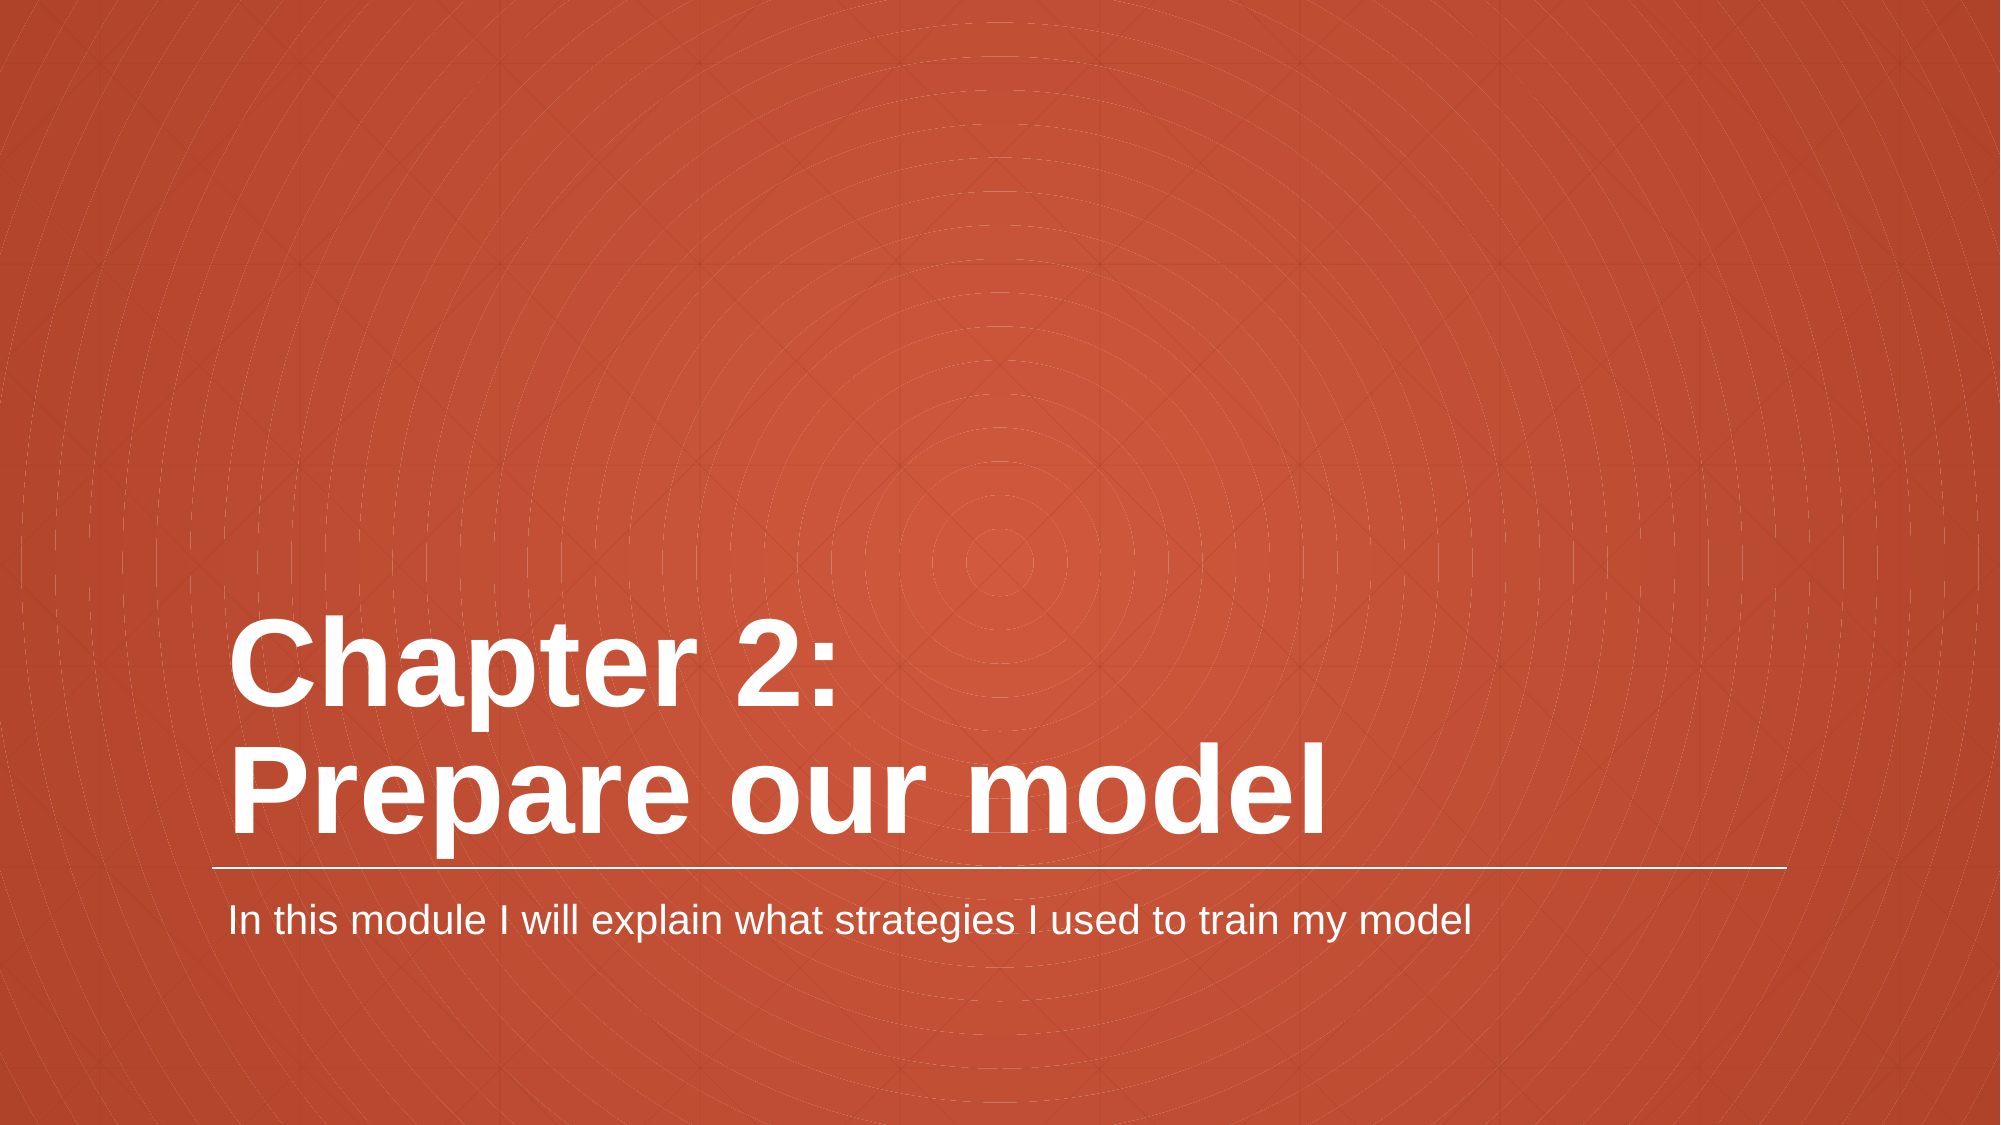

# Chapter 2: Prepare our model
In this module I will explain what strategies I used to train my model